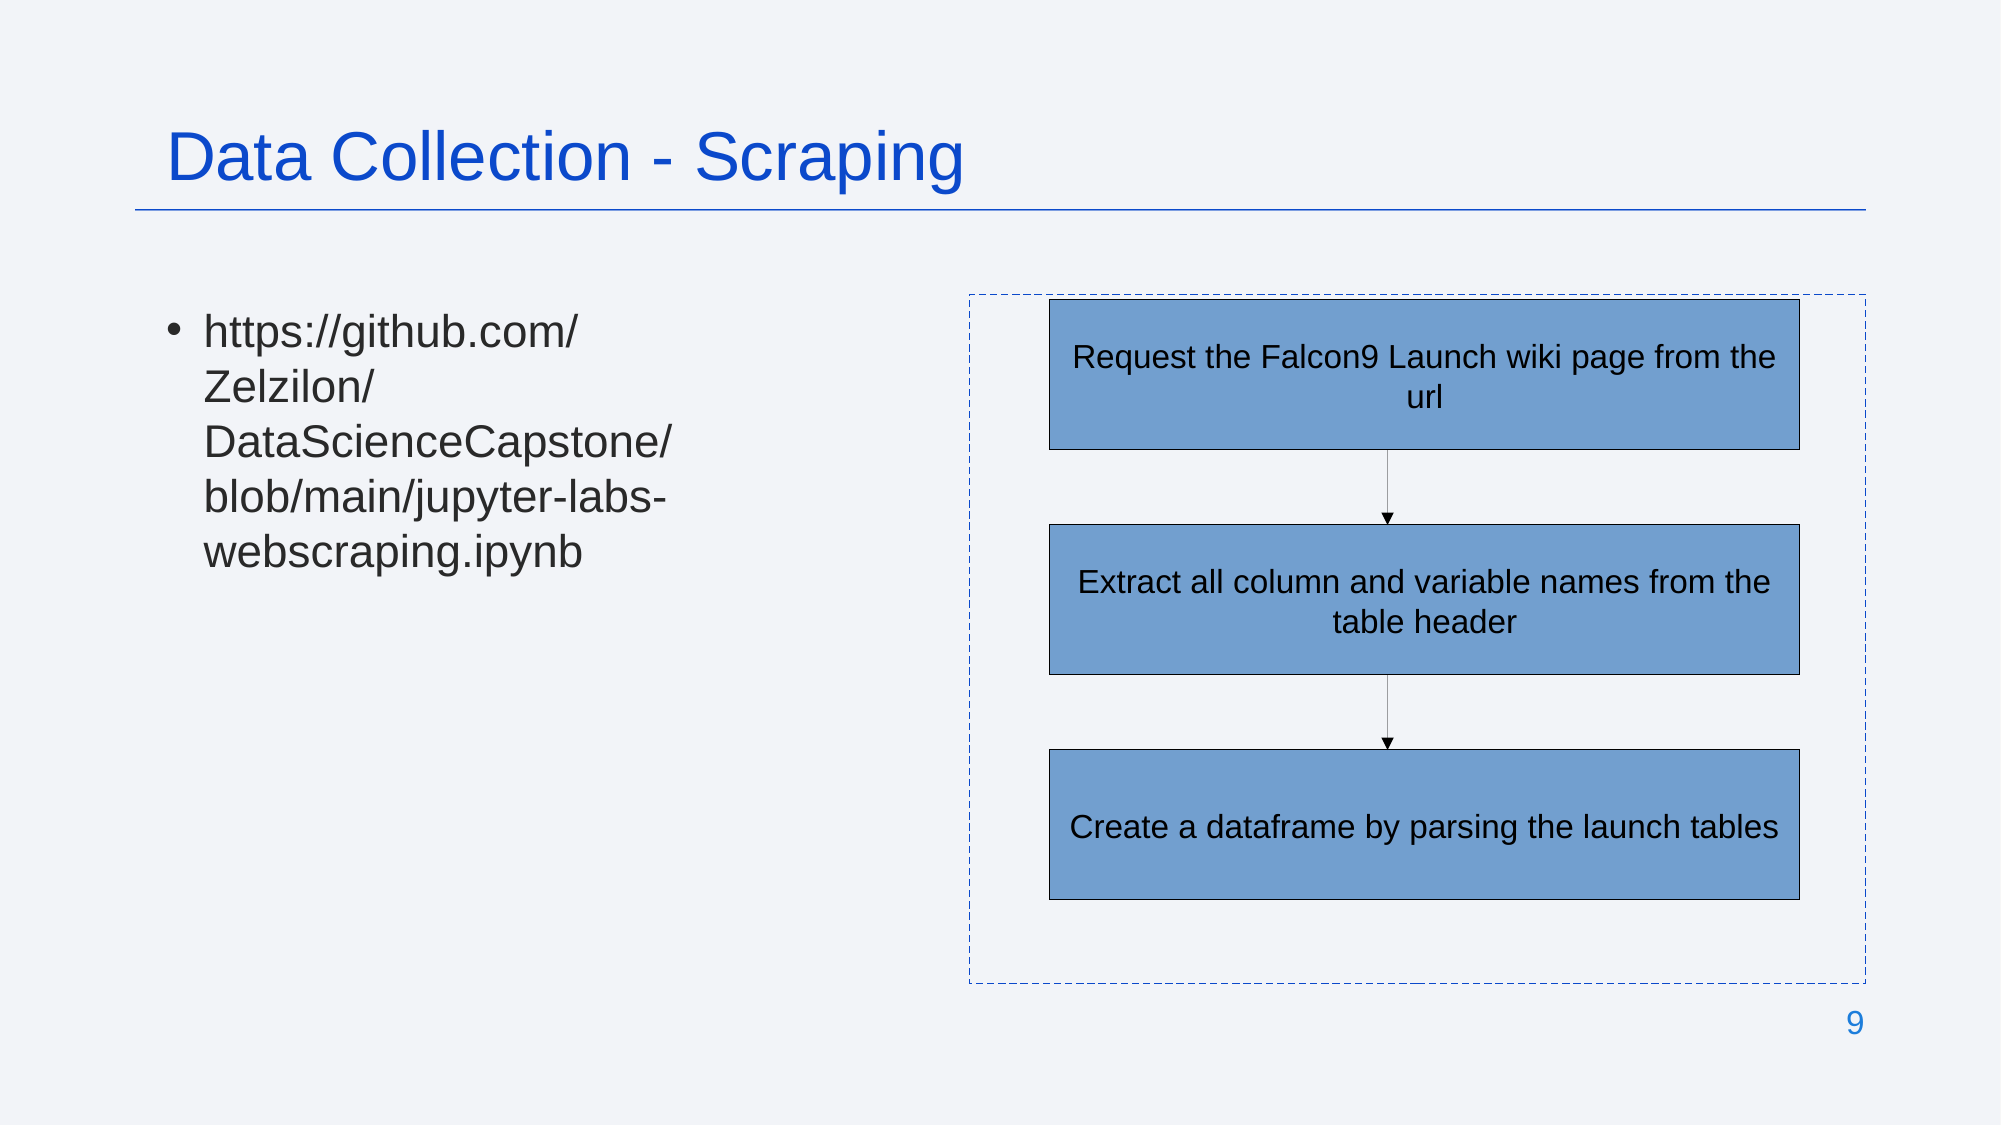

Data Collection - Scraping
# https://github.com/Zelzilon/DataScienceCapstone/blob/main/jupyter-labs-webscraping.ipynb

Request the Falcon9 Launch wiki page from the url

Extract all column and variable names from the table header

Create a dataframe by parsing the launch tables
9